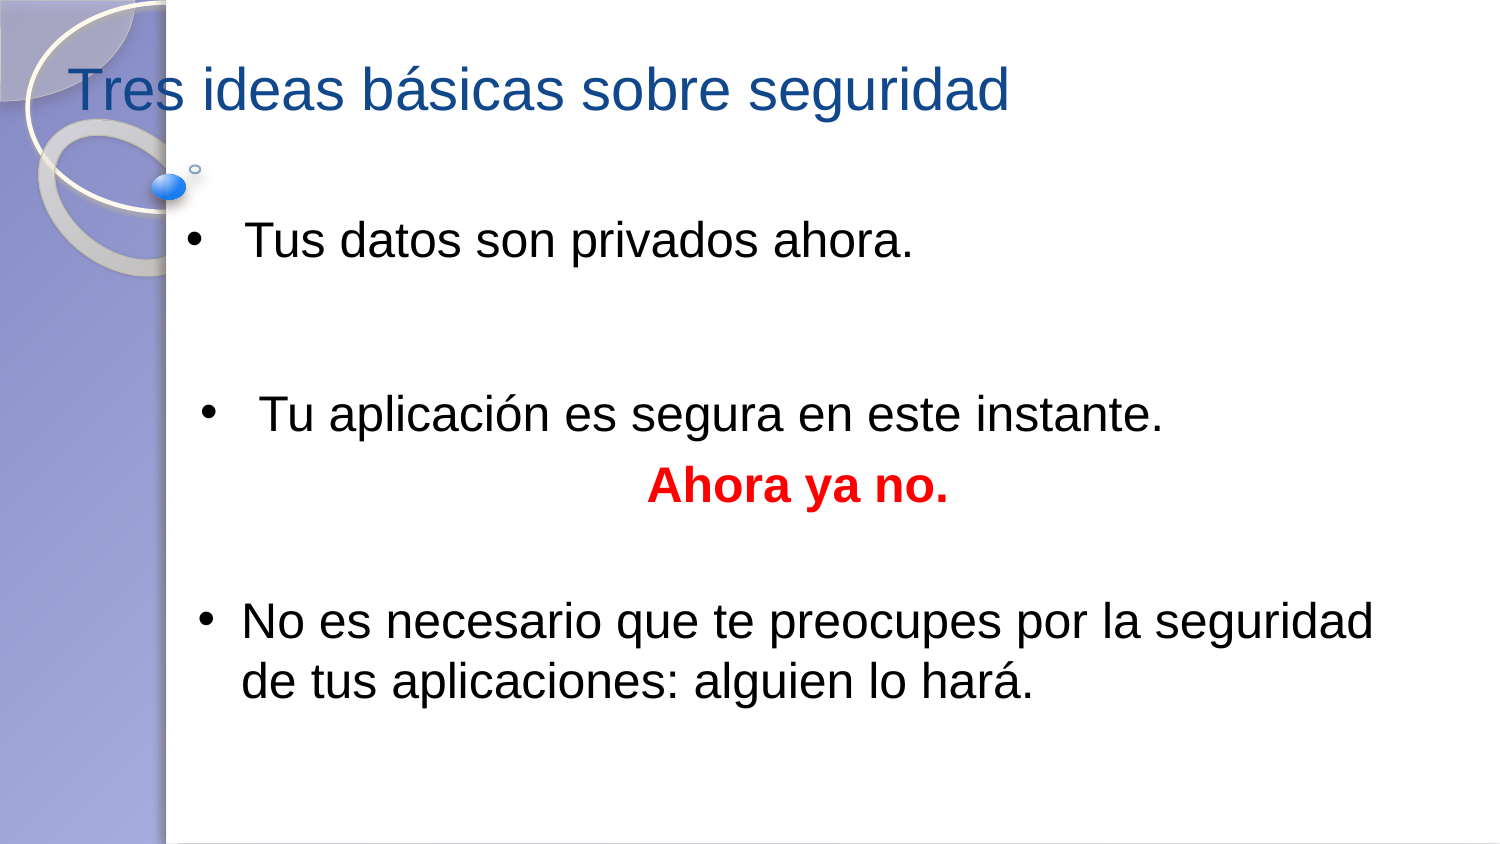

Tres ideas básicas sobre seguridad
Tus datos son privados ahora.
Tu aplicación es segura en este instante.
Ahora ya no.
No es necesario que te preocupes por la seguridad de tus aplicaciones: alguien lo hará.